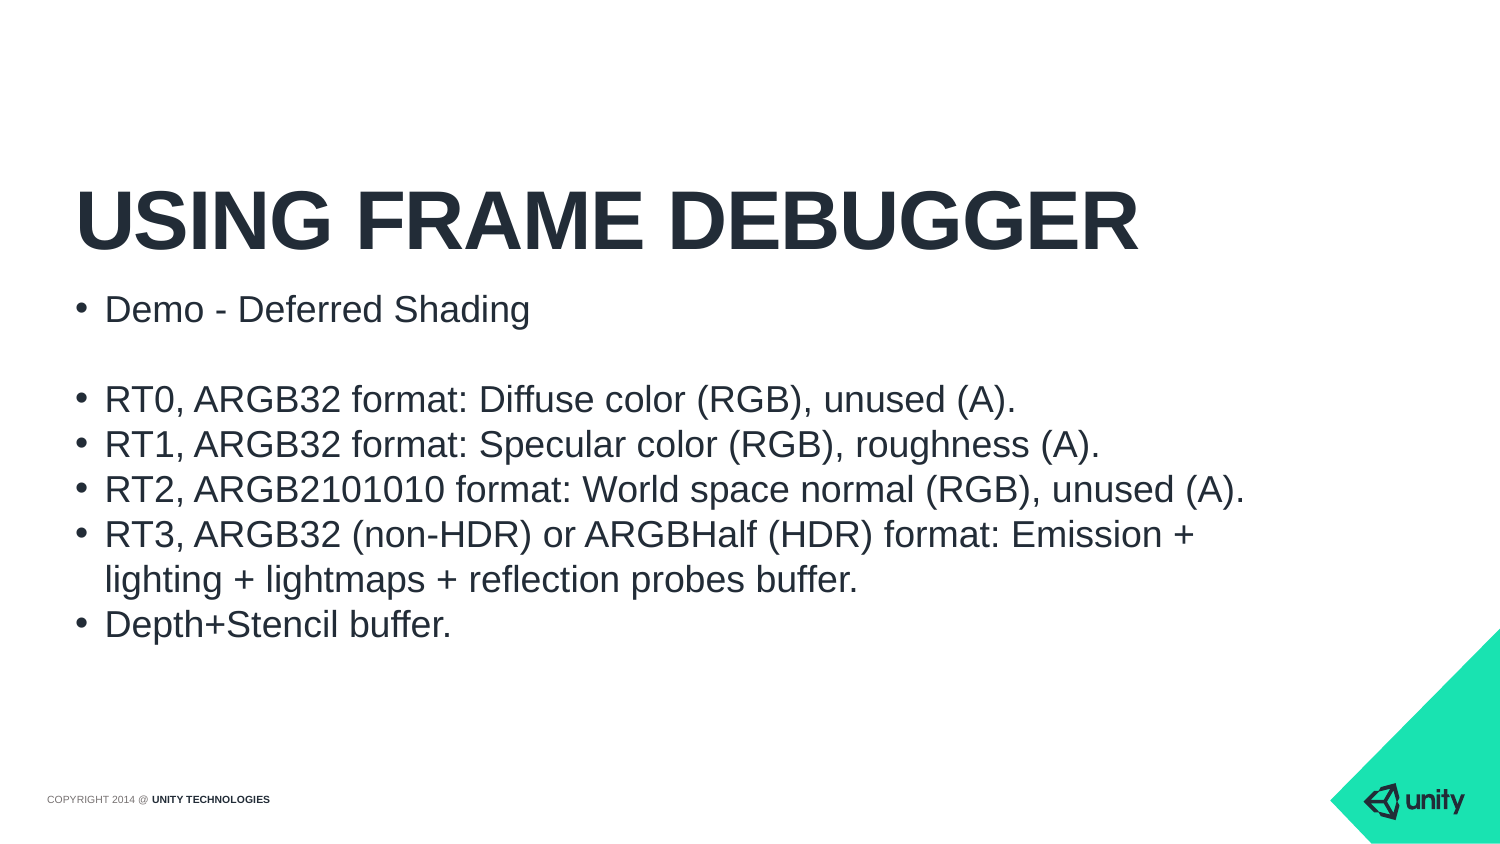

# Using frame debugger
Demo - Deferred Shading

RT0, ARGB32 format: Diffuse color (RGB), unused (A).
RT1, ARGB32 format: Specular color (RGB), roughness (A).
RT2, ARGB2101010 format: World space normal (RGB), unused (A).
RT3, ARGB32 (non-HDR) or ARGBHalf (HDR) format: Emission + lighting + lightmaps + reflection probes buffer.
Depth+Stencil buffer.